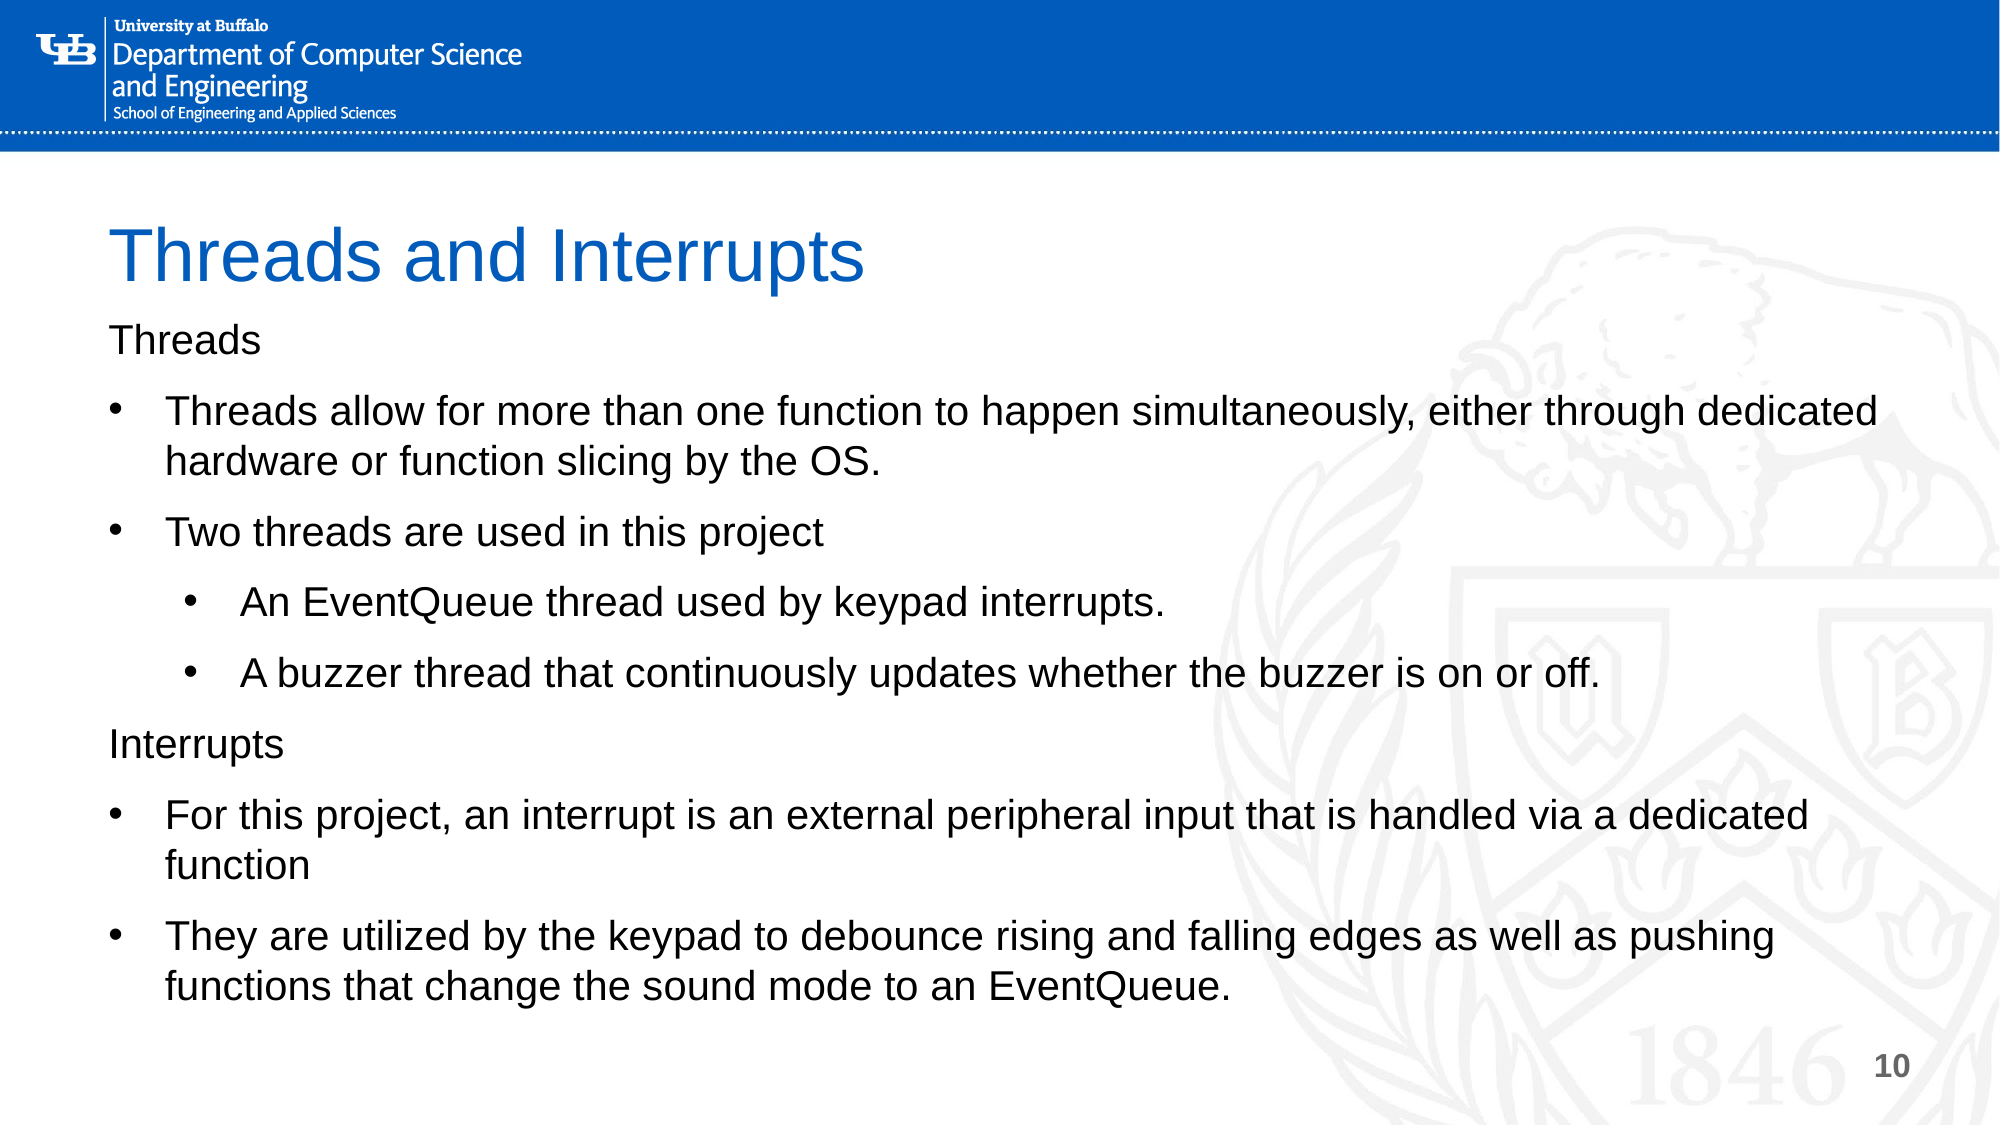

# Threads and Interrupts
Threads
Threads allow for more than one function to happen simultaneously, either through dedicated hardware or function slicing by the OS.
Two threads are used in this project
An EventQueue thread used by keypad interrupts.
A buzzer thread that continuously updates whether the buzzer is on or off.
Interrupts
For this project, an interrupt is an external peripheral input that is handled via a dedicated function
They are utilized by the keypad to debounce rising and falling edges as well as pushing functions that change the sound mode to an EventQueue.